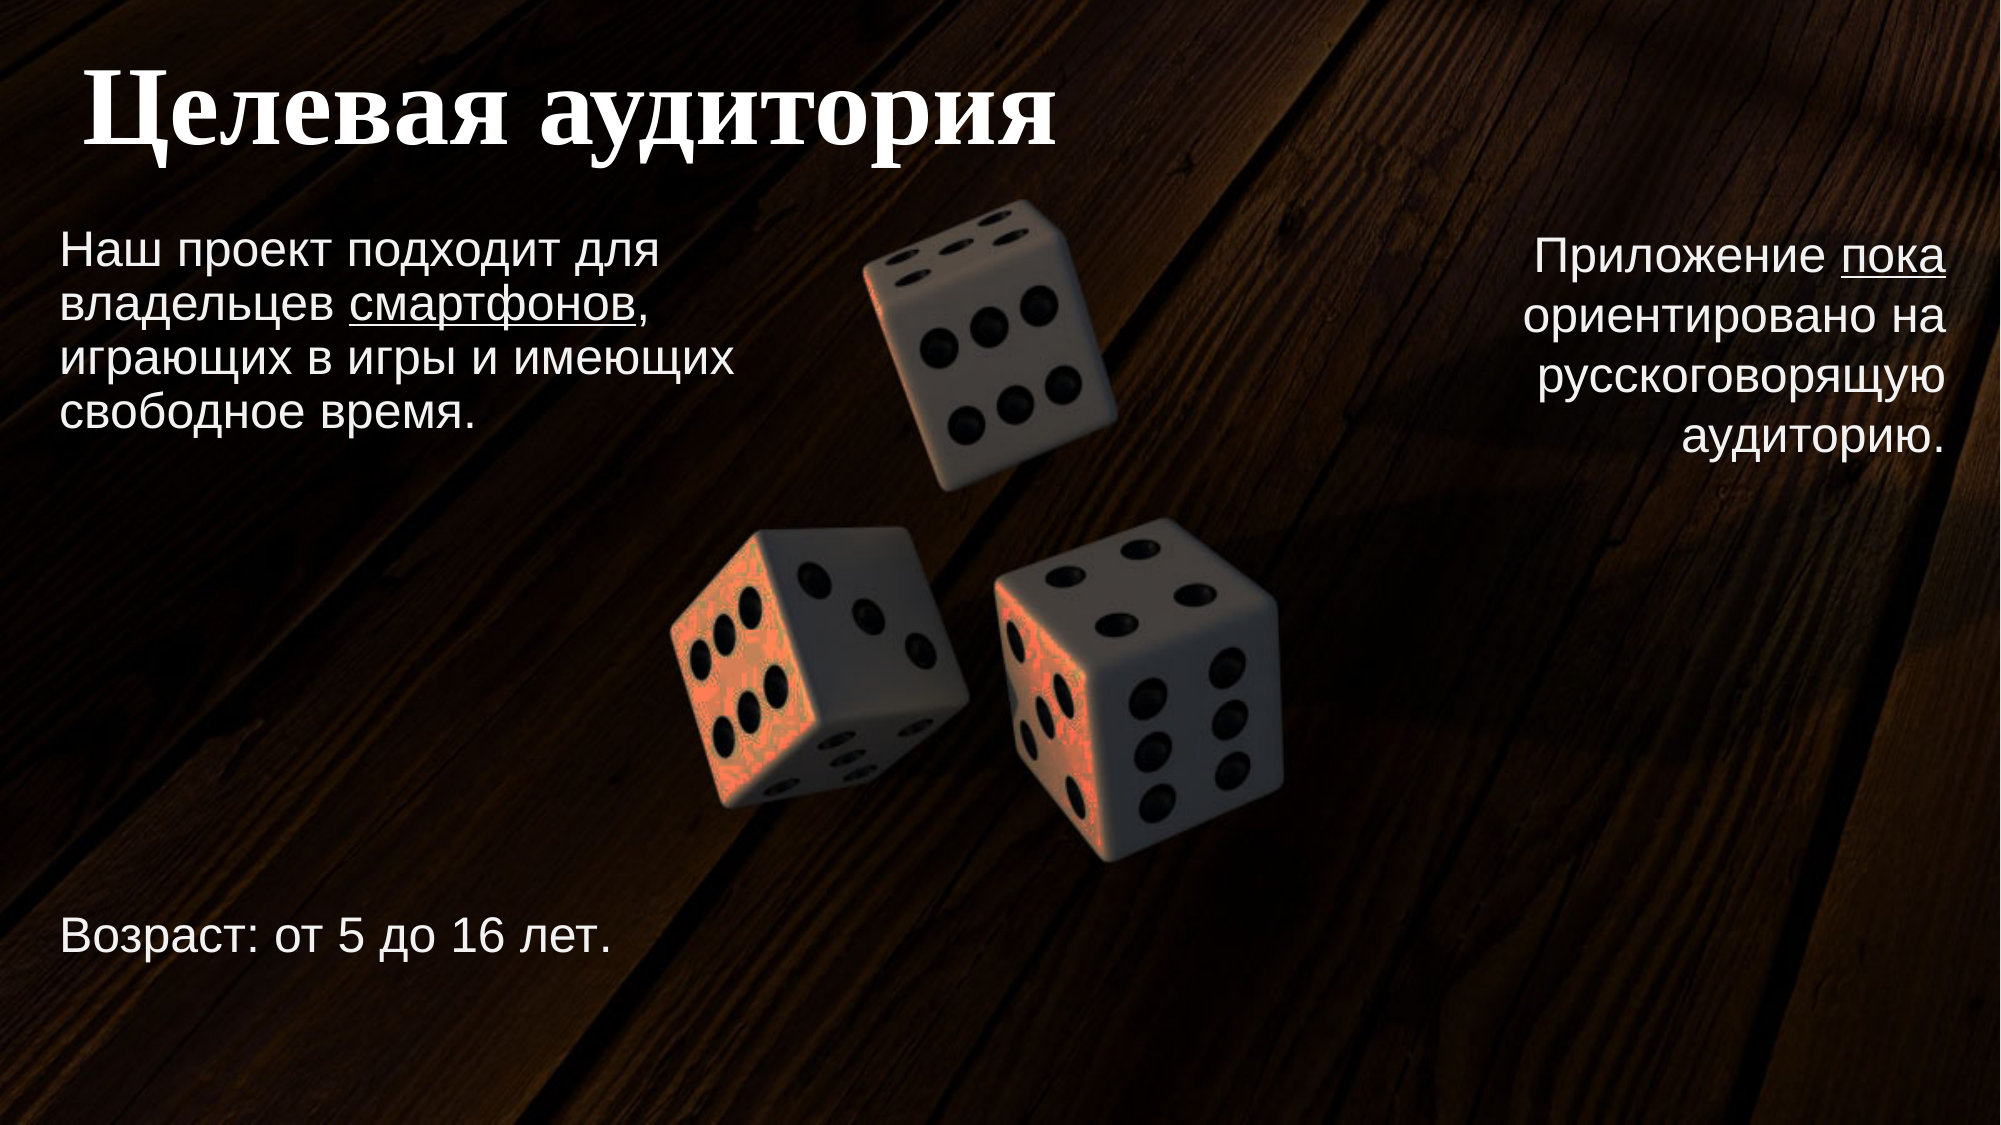

# Целевая аудитория
Приложение пока ориентировано на русскоговорящую аудиторию.
Наш проект подходит для владельцев смартфонов, играющих в игры и имеющих свободное время.

Возраст: от 5 до 16 лет.